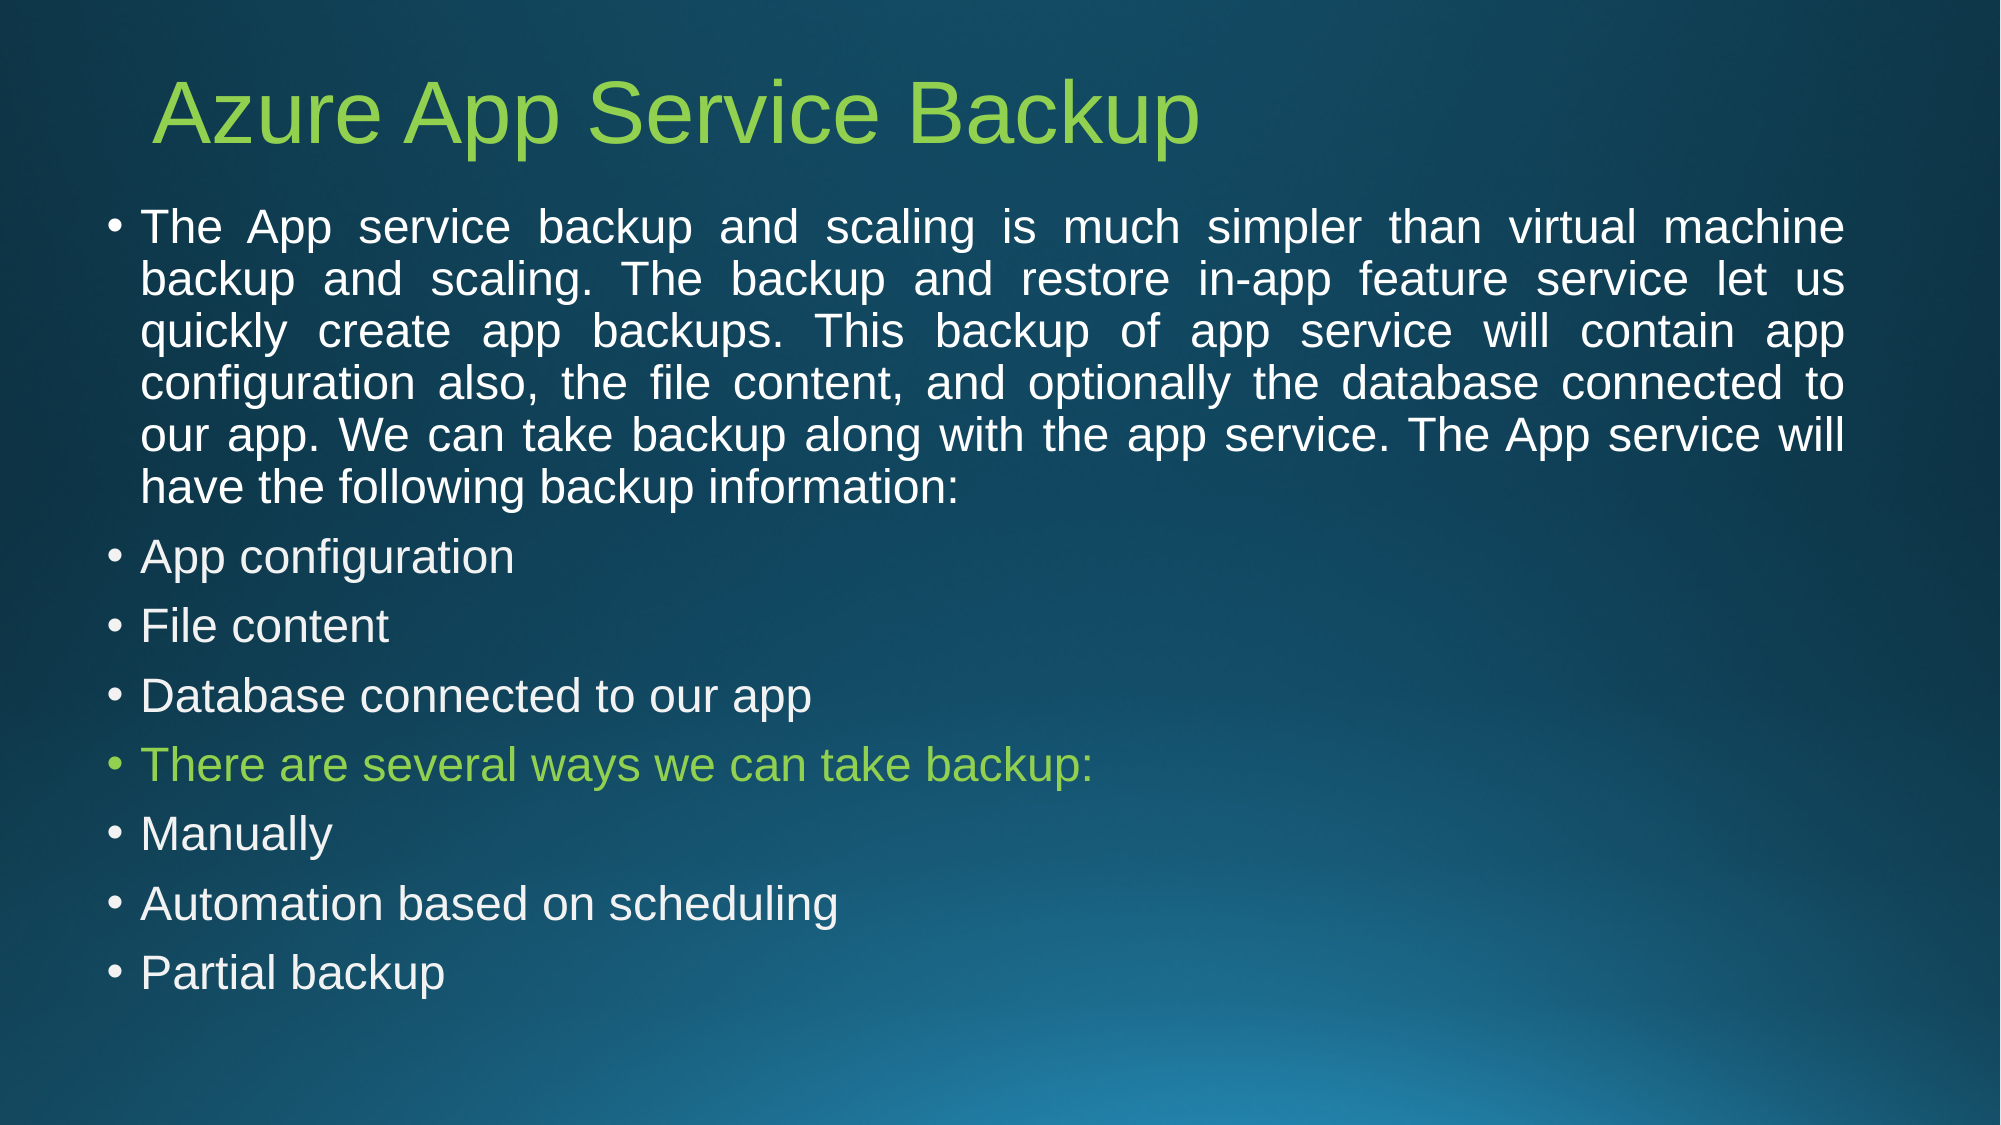

# Azure App Service Backup
The App service backup and scaling is much simpler than virtual machine backup and scaling. The backup and restore in-app feature service let us quickly create app backups. This backup of app service will contain app configuration also, the file content, and optionally the database connected to our app. We can take backup along with the app service. The App service will have the following backup information:
App configuration
File content
Database connected to our app
There are several ways we can take backup:
Manually
Automation based on scheduling
Partial backup